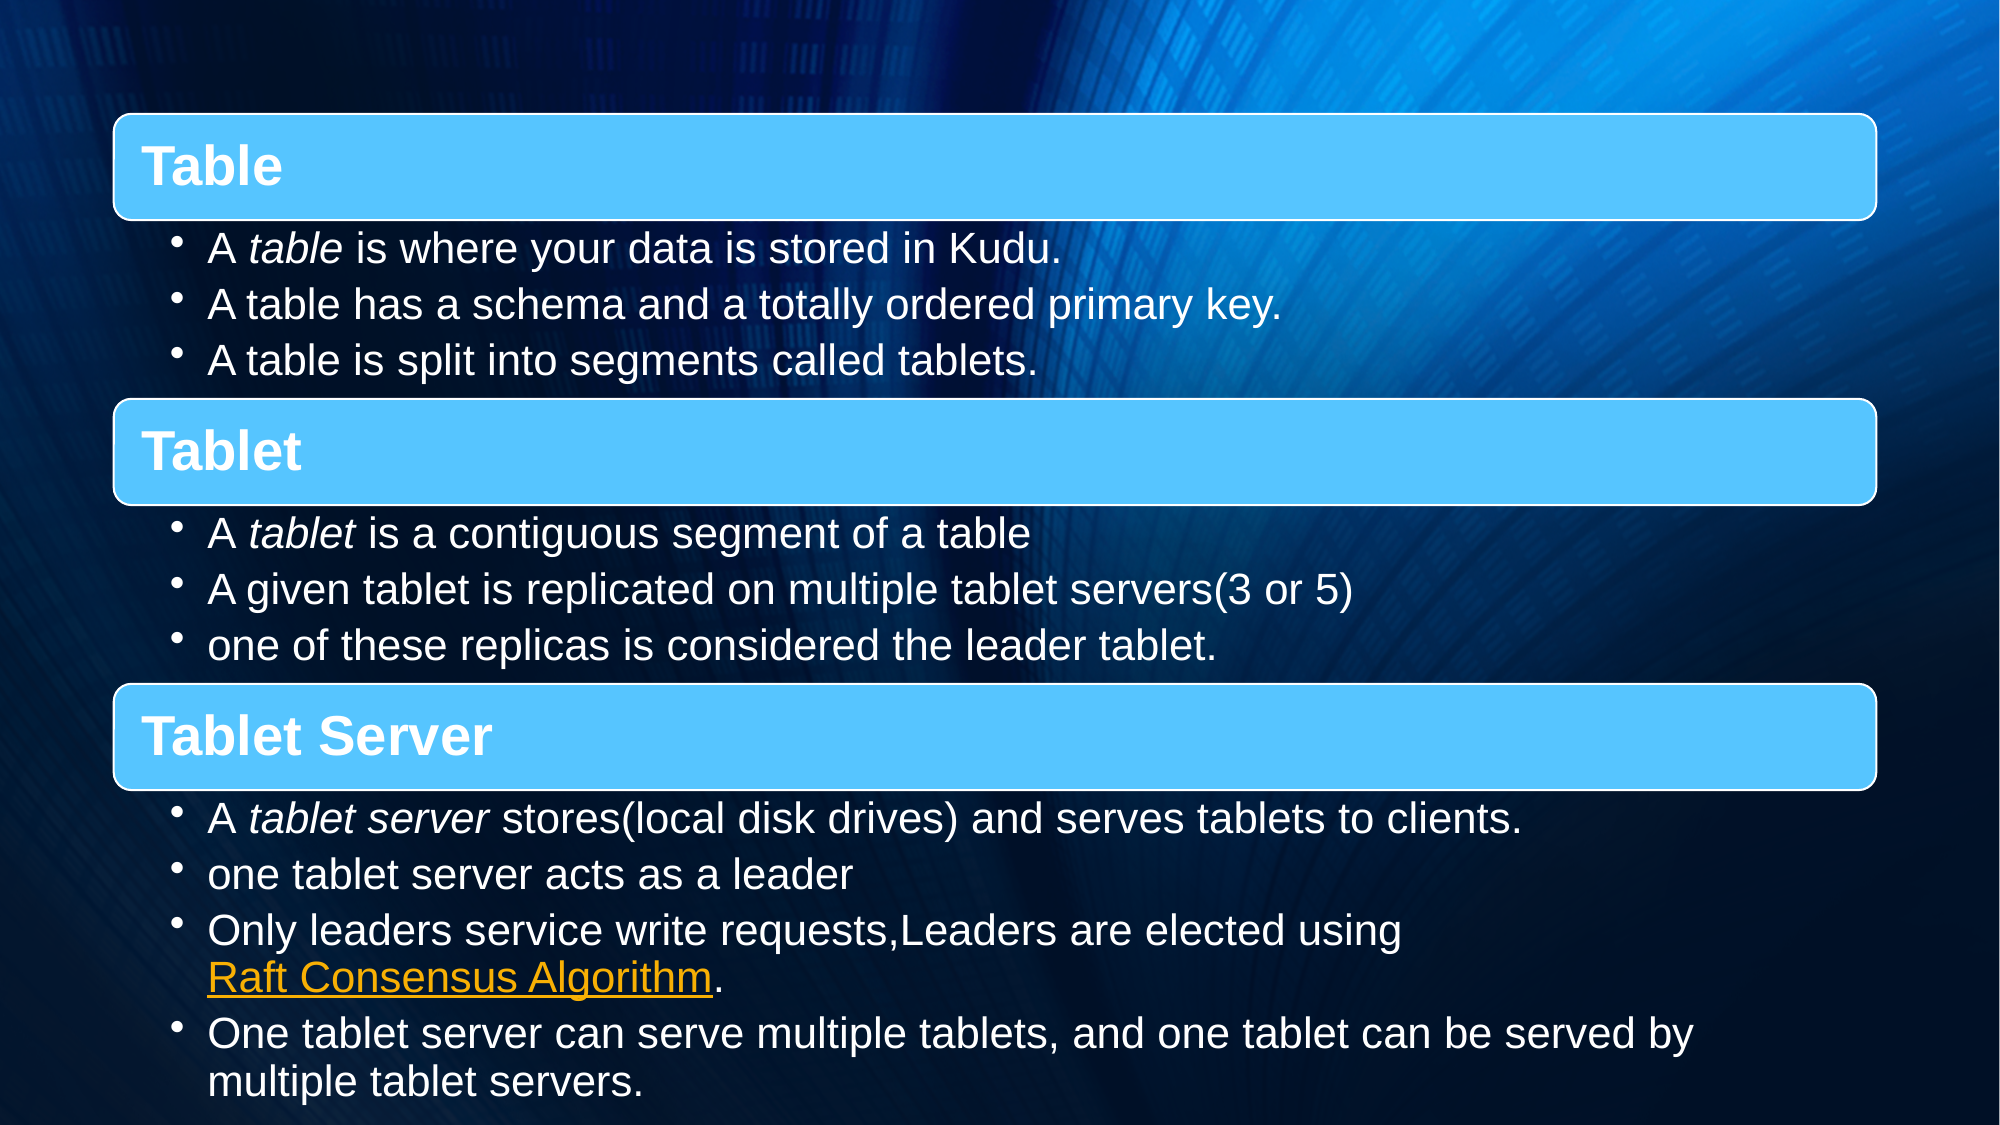

Table
A table is where your data is stored in Kudu.
A table has a schema and a totally ordered primary key.
A table is split into segments called tablets.
Tablet
A tablet is a contiguous segment of a table
A given tablet is replicated on multiple tablet servers(3 or 5)
one of these replicas is considered the leader tablet.
Tablet Server
A tablet server stores(local disk drives) and serves tablets to clients.
one tablet server acts as a leader
Only leaders service write requests,Leaders are elected using Raft Consensus Algorithm.
One tablet server can serve multiple tablets, and one tablet can be served by multiple tablet servers.